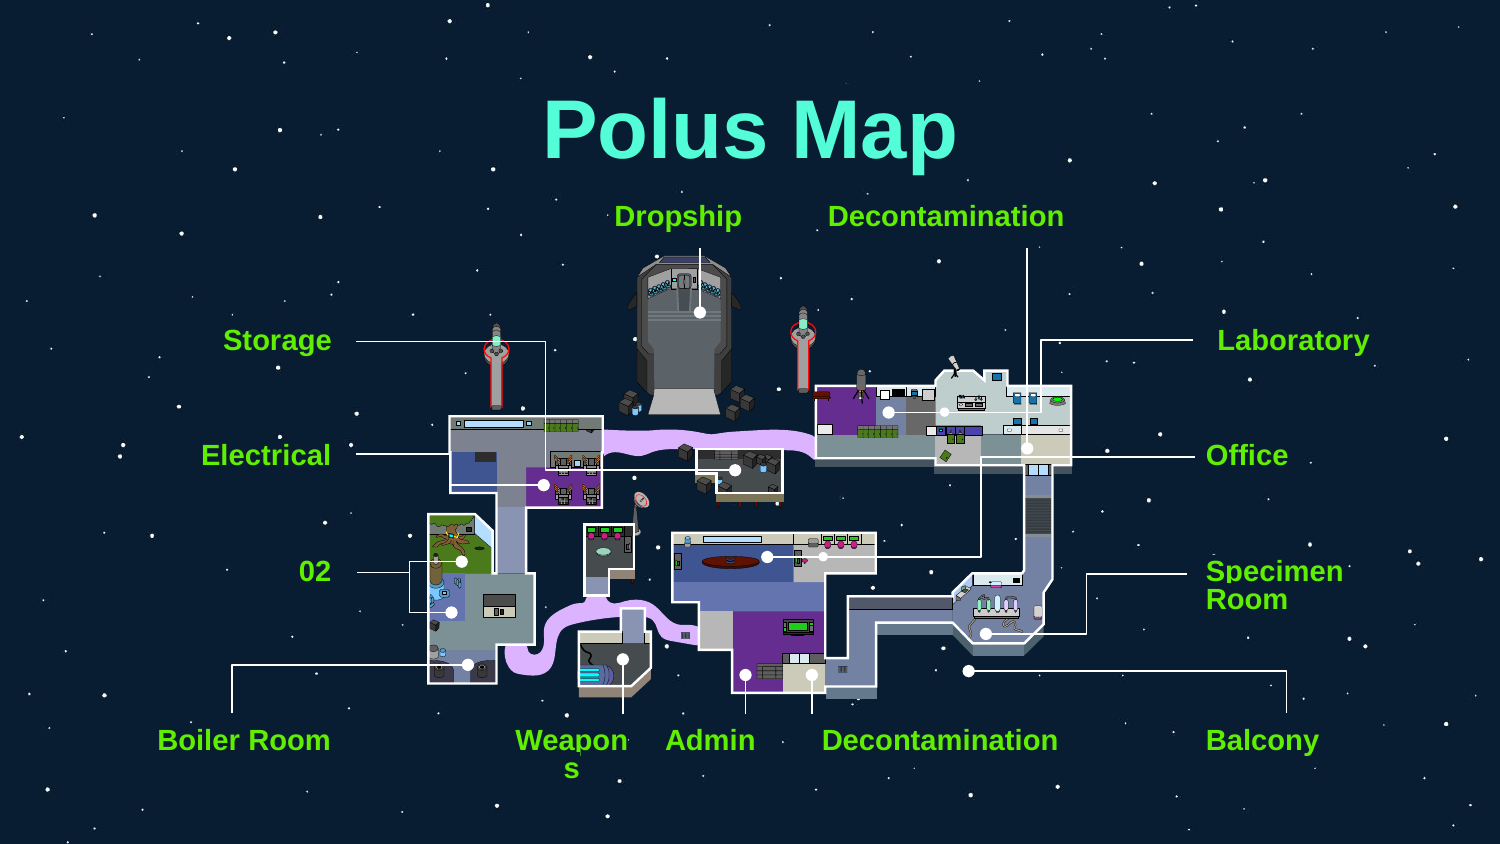

# Polus Map
Dropship
Decontamination

Storage
Laboratory

Electrical
Office
Specimen Room
02

Boiler Room
Weapons
Admin
Decontamination
Balcony